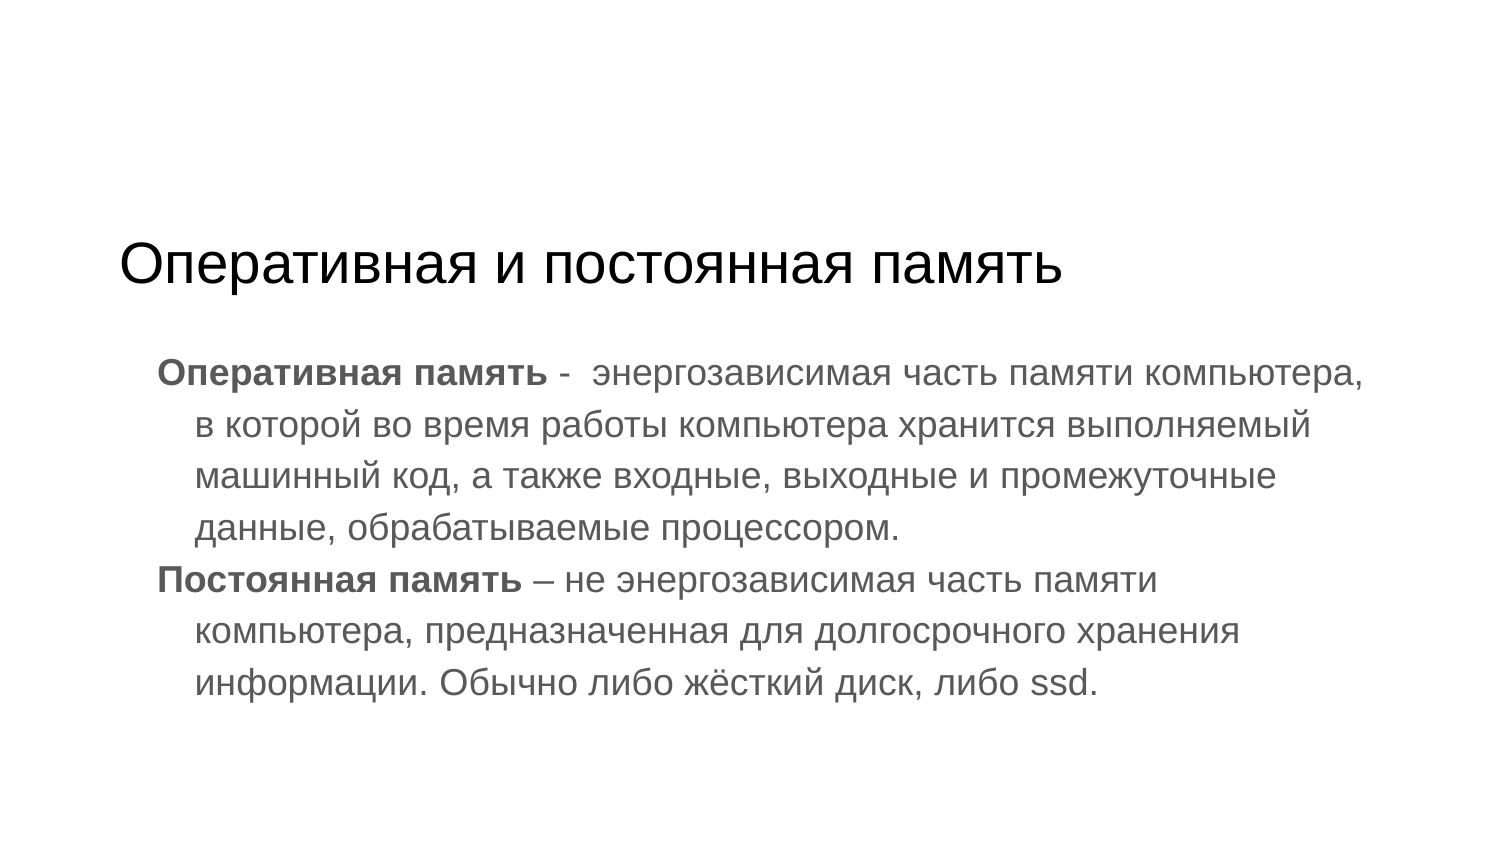

# Оперативная и постоянная память
Оперативная память -  энергозависимая часть памяти компьютера, в которой во время работы компьютера хранится выполняемый машинный код, а также входные, выходные и промежуточные данные, обрабатываемые процессором.
Постоянная память – не энергозависимая часть памяти компьютера, предназначенная для долгосрочного хранения информации. Обычно либо жёсткий диск, либо ssd.